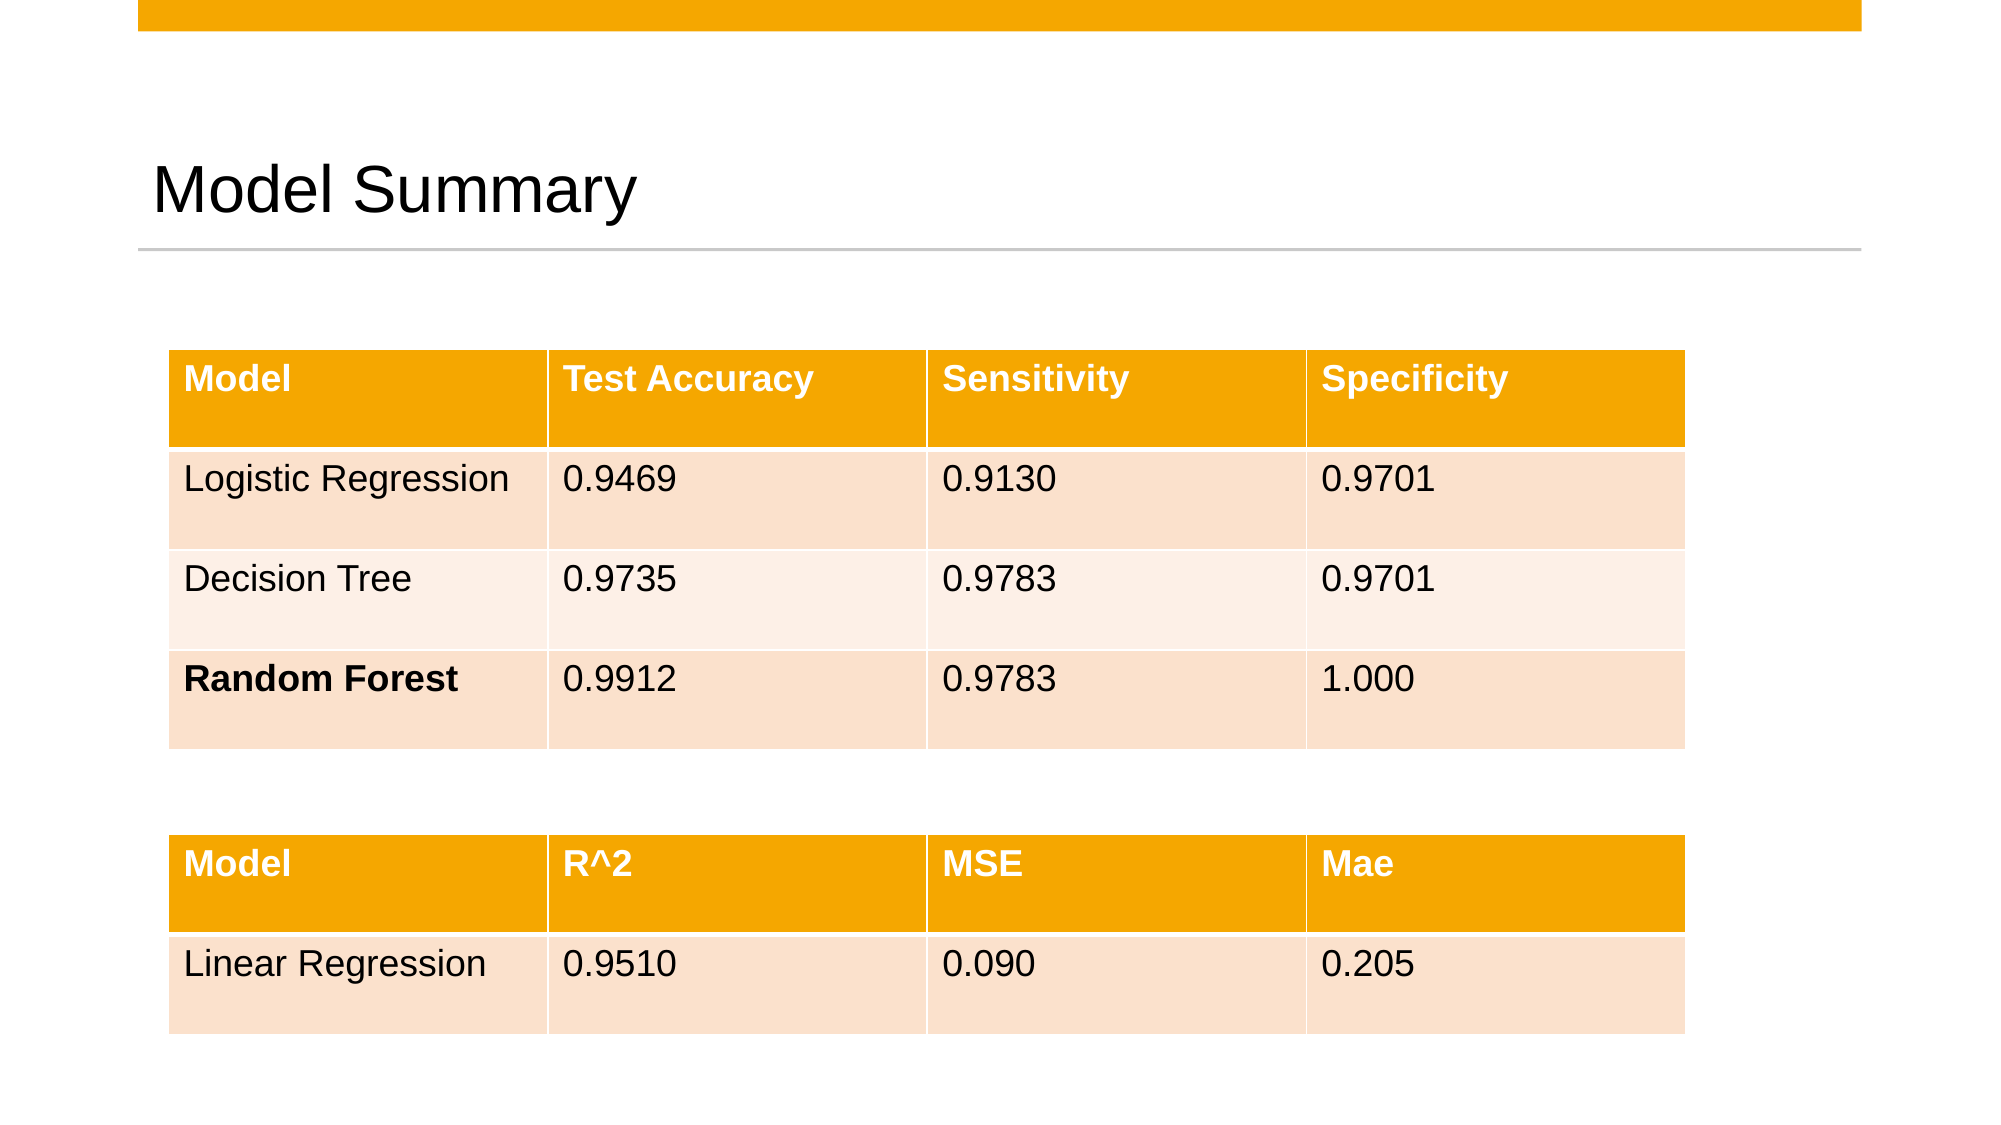

# Model Summary

| Model | Test Accuracy | Sensitivity | Specificity |
| --- | --- | --- | --- |
| Logistic Regression | 0.9469 | 0.9130 | 0.9701 |
| Decision Tree | 0.9735 | 0.9783 | 0.9701 |
| Random Forest | 0.9912 | 0.9783 | 1.000 |
| Model | R^2 | MSE | Mae |
| --- | --- | --- | --- |
| Linear Regression | 0.9510 | 0.090 | 0.205 |